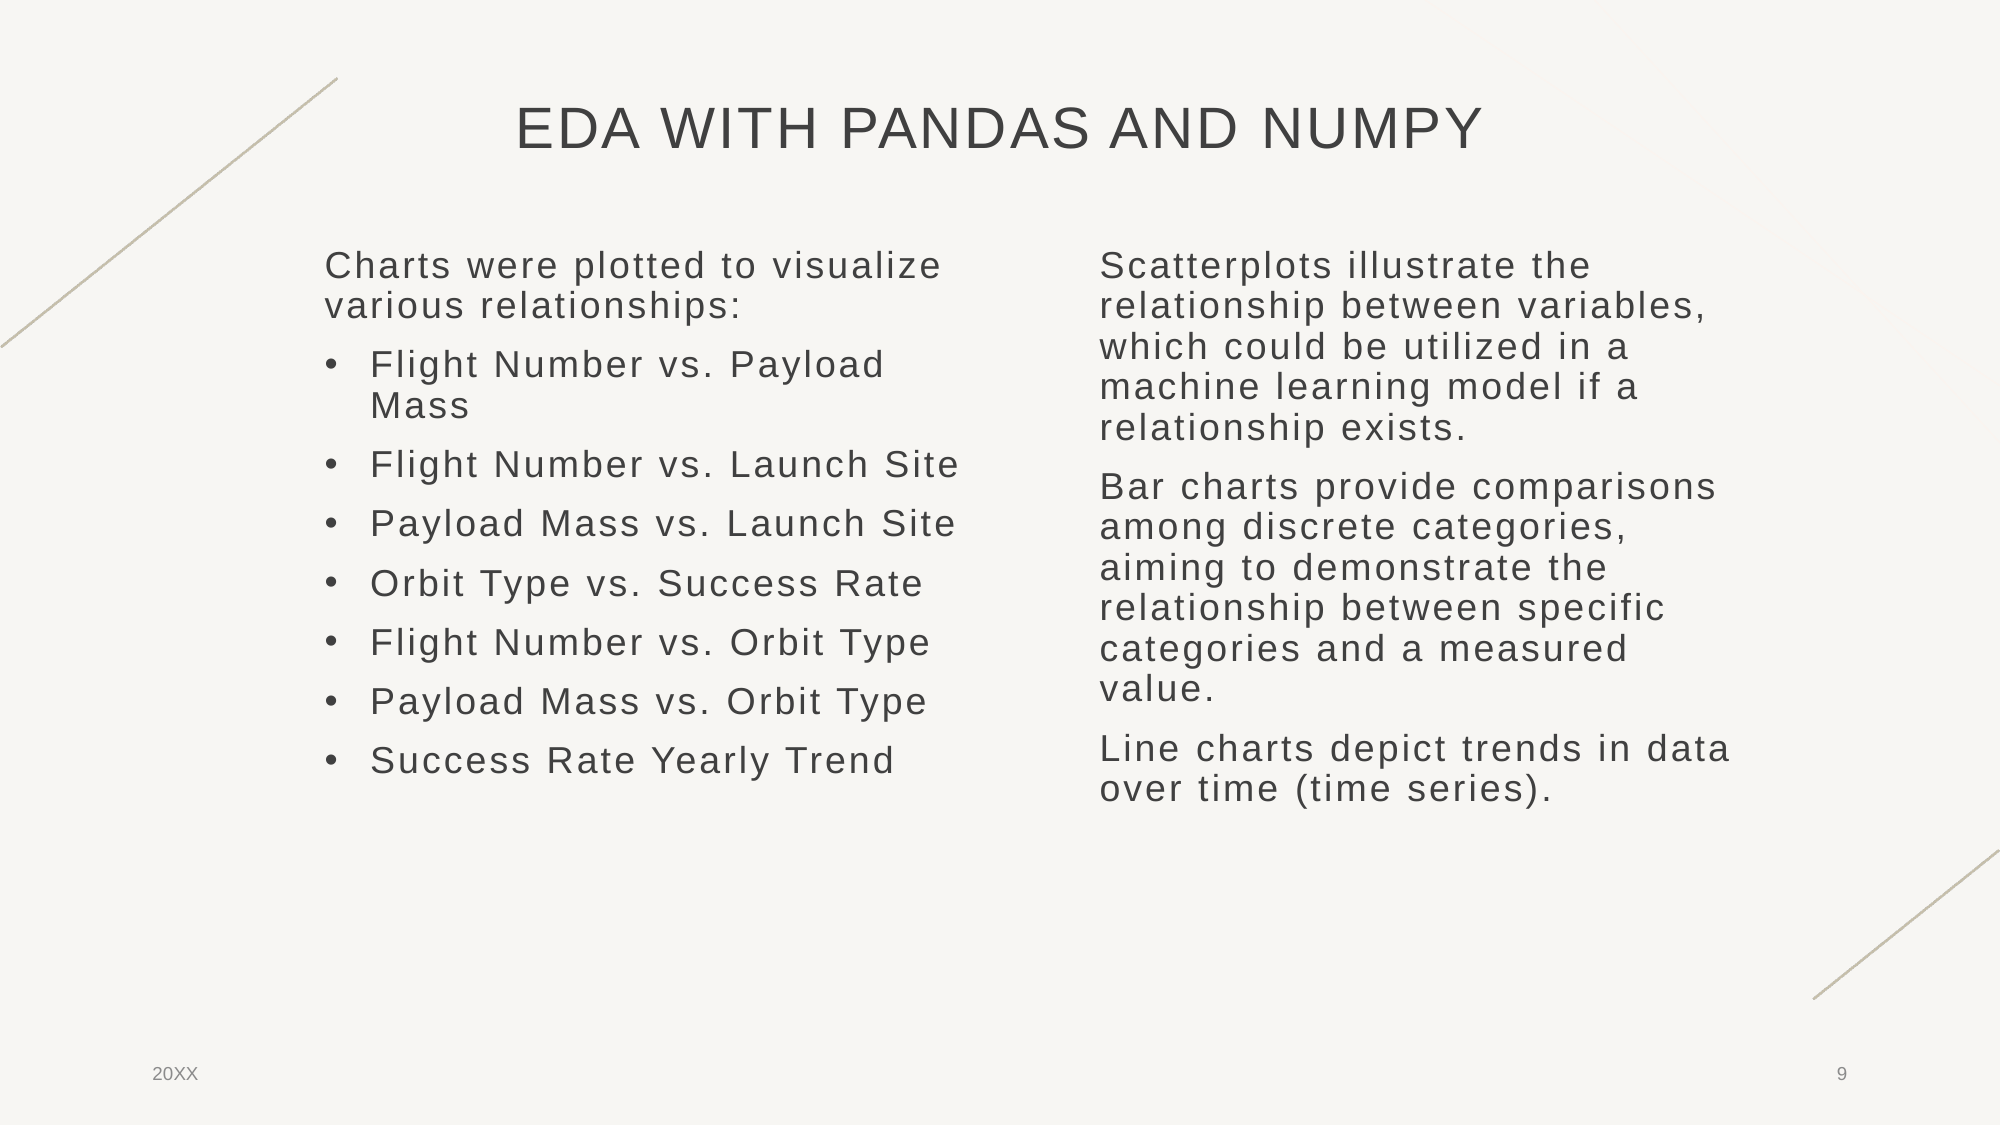

# Eda with pandas and numpy
Charts were plotted to visualize various relationships:
Flight Number vs. Payload Mass
Flight Number vs. Launch Site
Payload Mass vs. Launch Site
Orbit Type vs. Success Rate
Flight Number vs. Orbit Type
Payload Mass vs. Orbit Type
Success Rate Yearly Trend

Scatterplots illustrate the relationship between variables, which could be utilized in a machine learning model if a relationship exists.
Bar charts provide comparisons among discrete categories, aiming to demonstrate the relationship between specific categories and a measured value.
Line charts depict trends in data over time (time series).

20XX
9